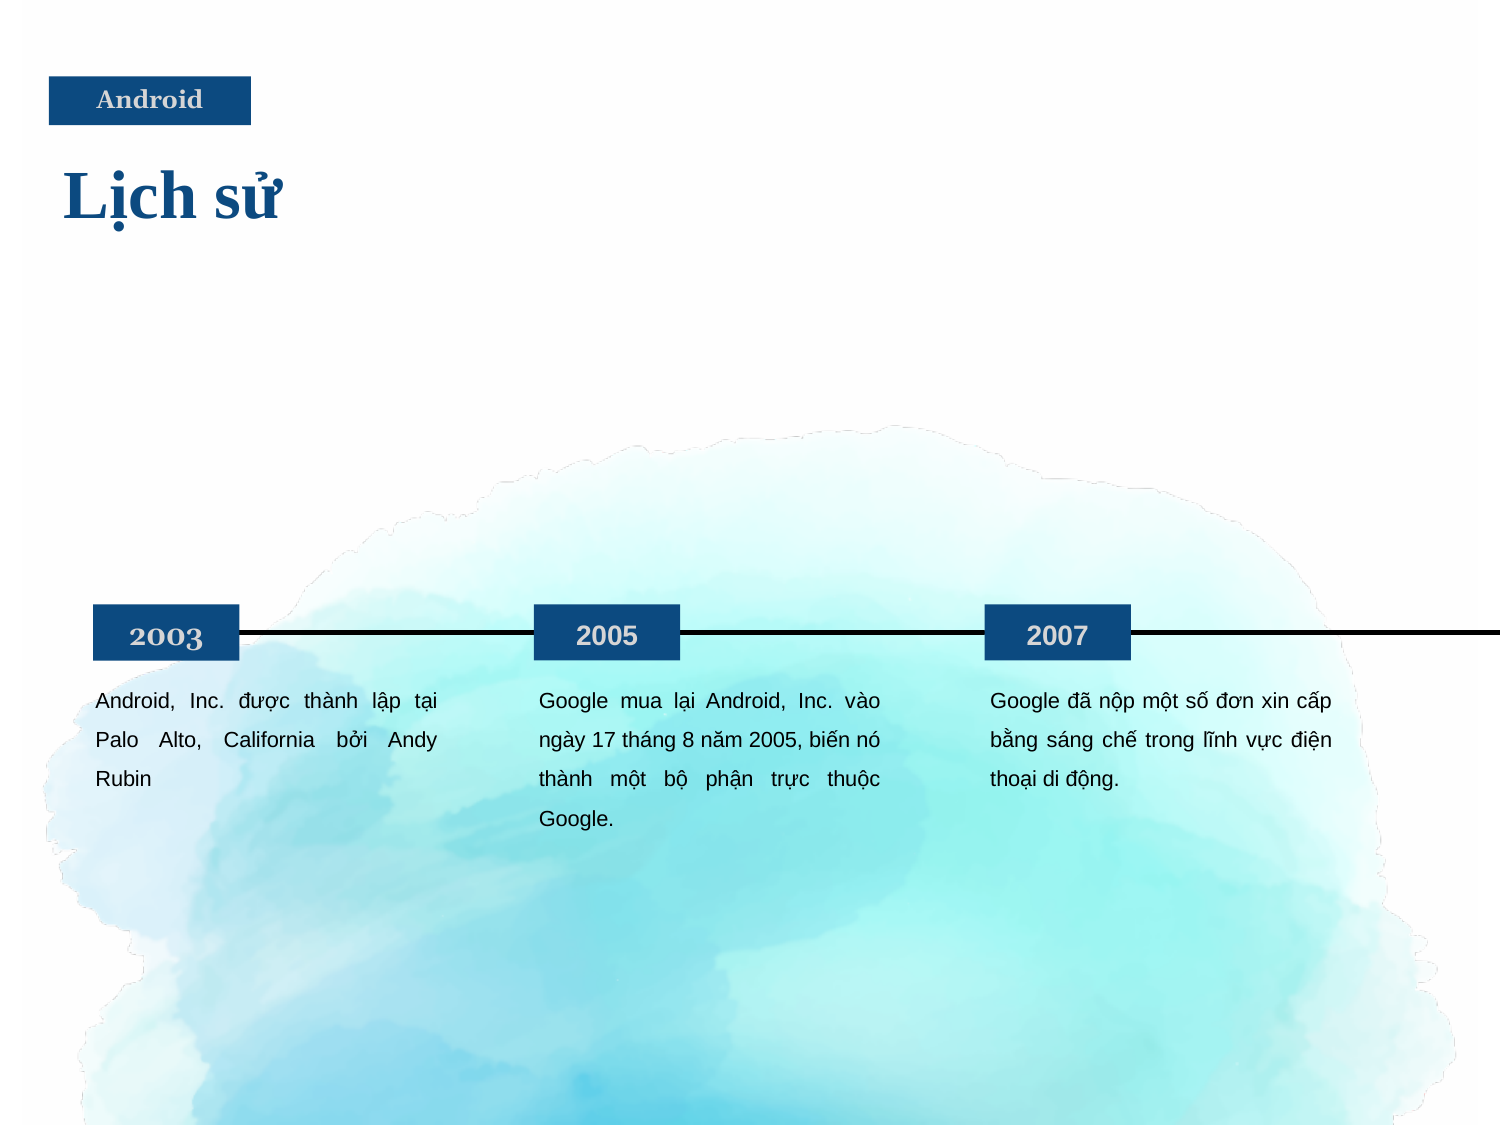

Android

# Lịch sử

2003
2005
2007
Android, Inc. được thành lập tại Palo Alto, California bởi Andy Rubin
Google mua lại Android, Inc. vào ngày 17 tháng 8 năm 2005, biến nó thành một bộ phận trực thuộc Google.
Google đã nộp một số đơn xin cấp bằng sáng chế trong lĩnh vực điện thoại di động.